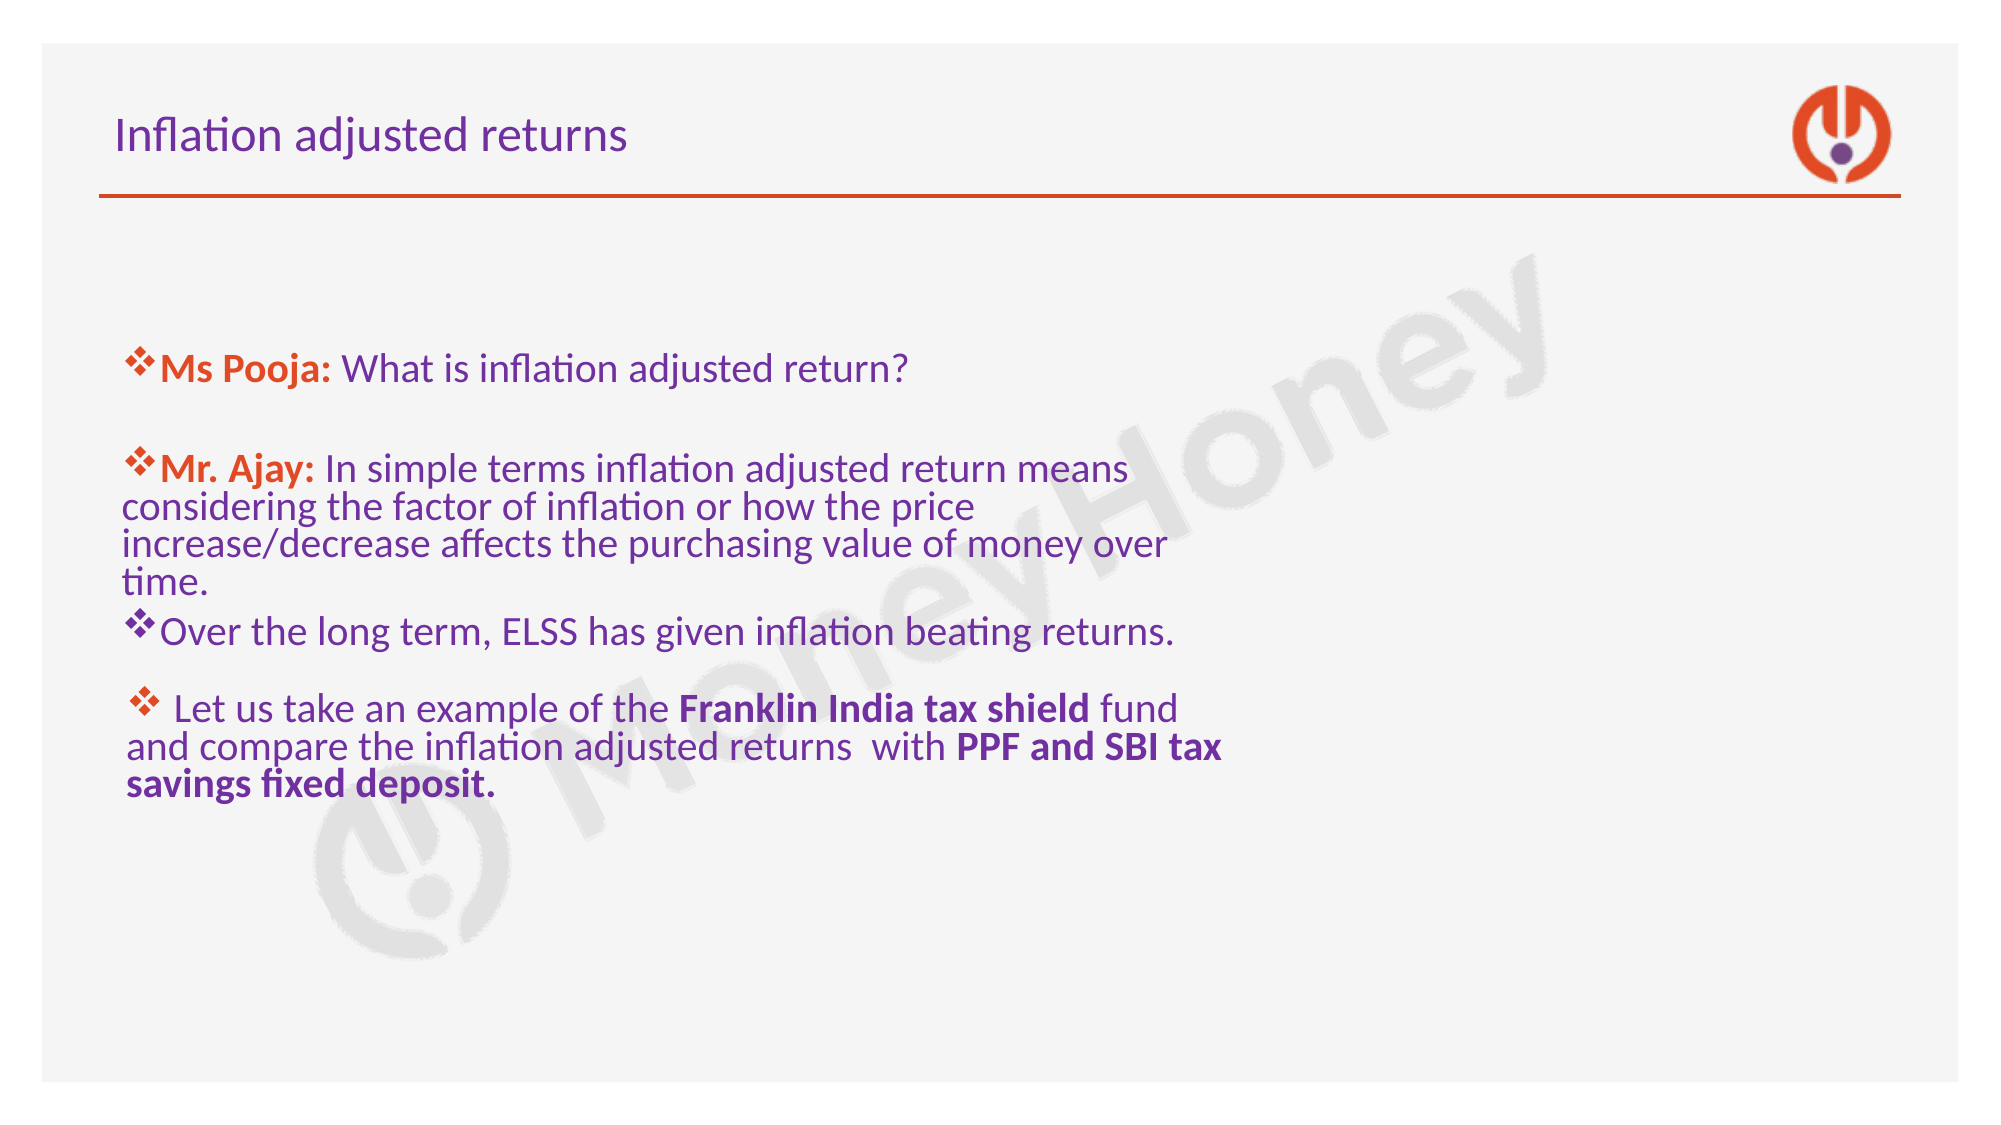

# Inflation adjusted returns

Ms Pooja: What is inflation adjusted return?

Mr. Ajay: In simple terms inflation adjusted return means considering the factor of inflation or how the price increase/decrease affects the purchasing value of money over time.
Over the long term, ELSS has given inflation beating returns.

 Let us take an example of the Franklin India tax shield fund and compare the inflation adjusted returns  with PPF and SBI tax savings fixed deposit.